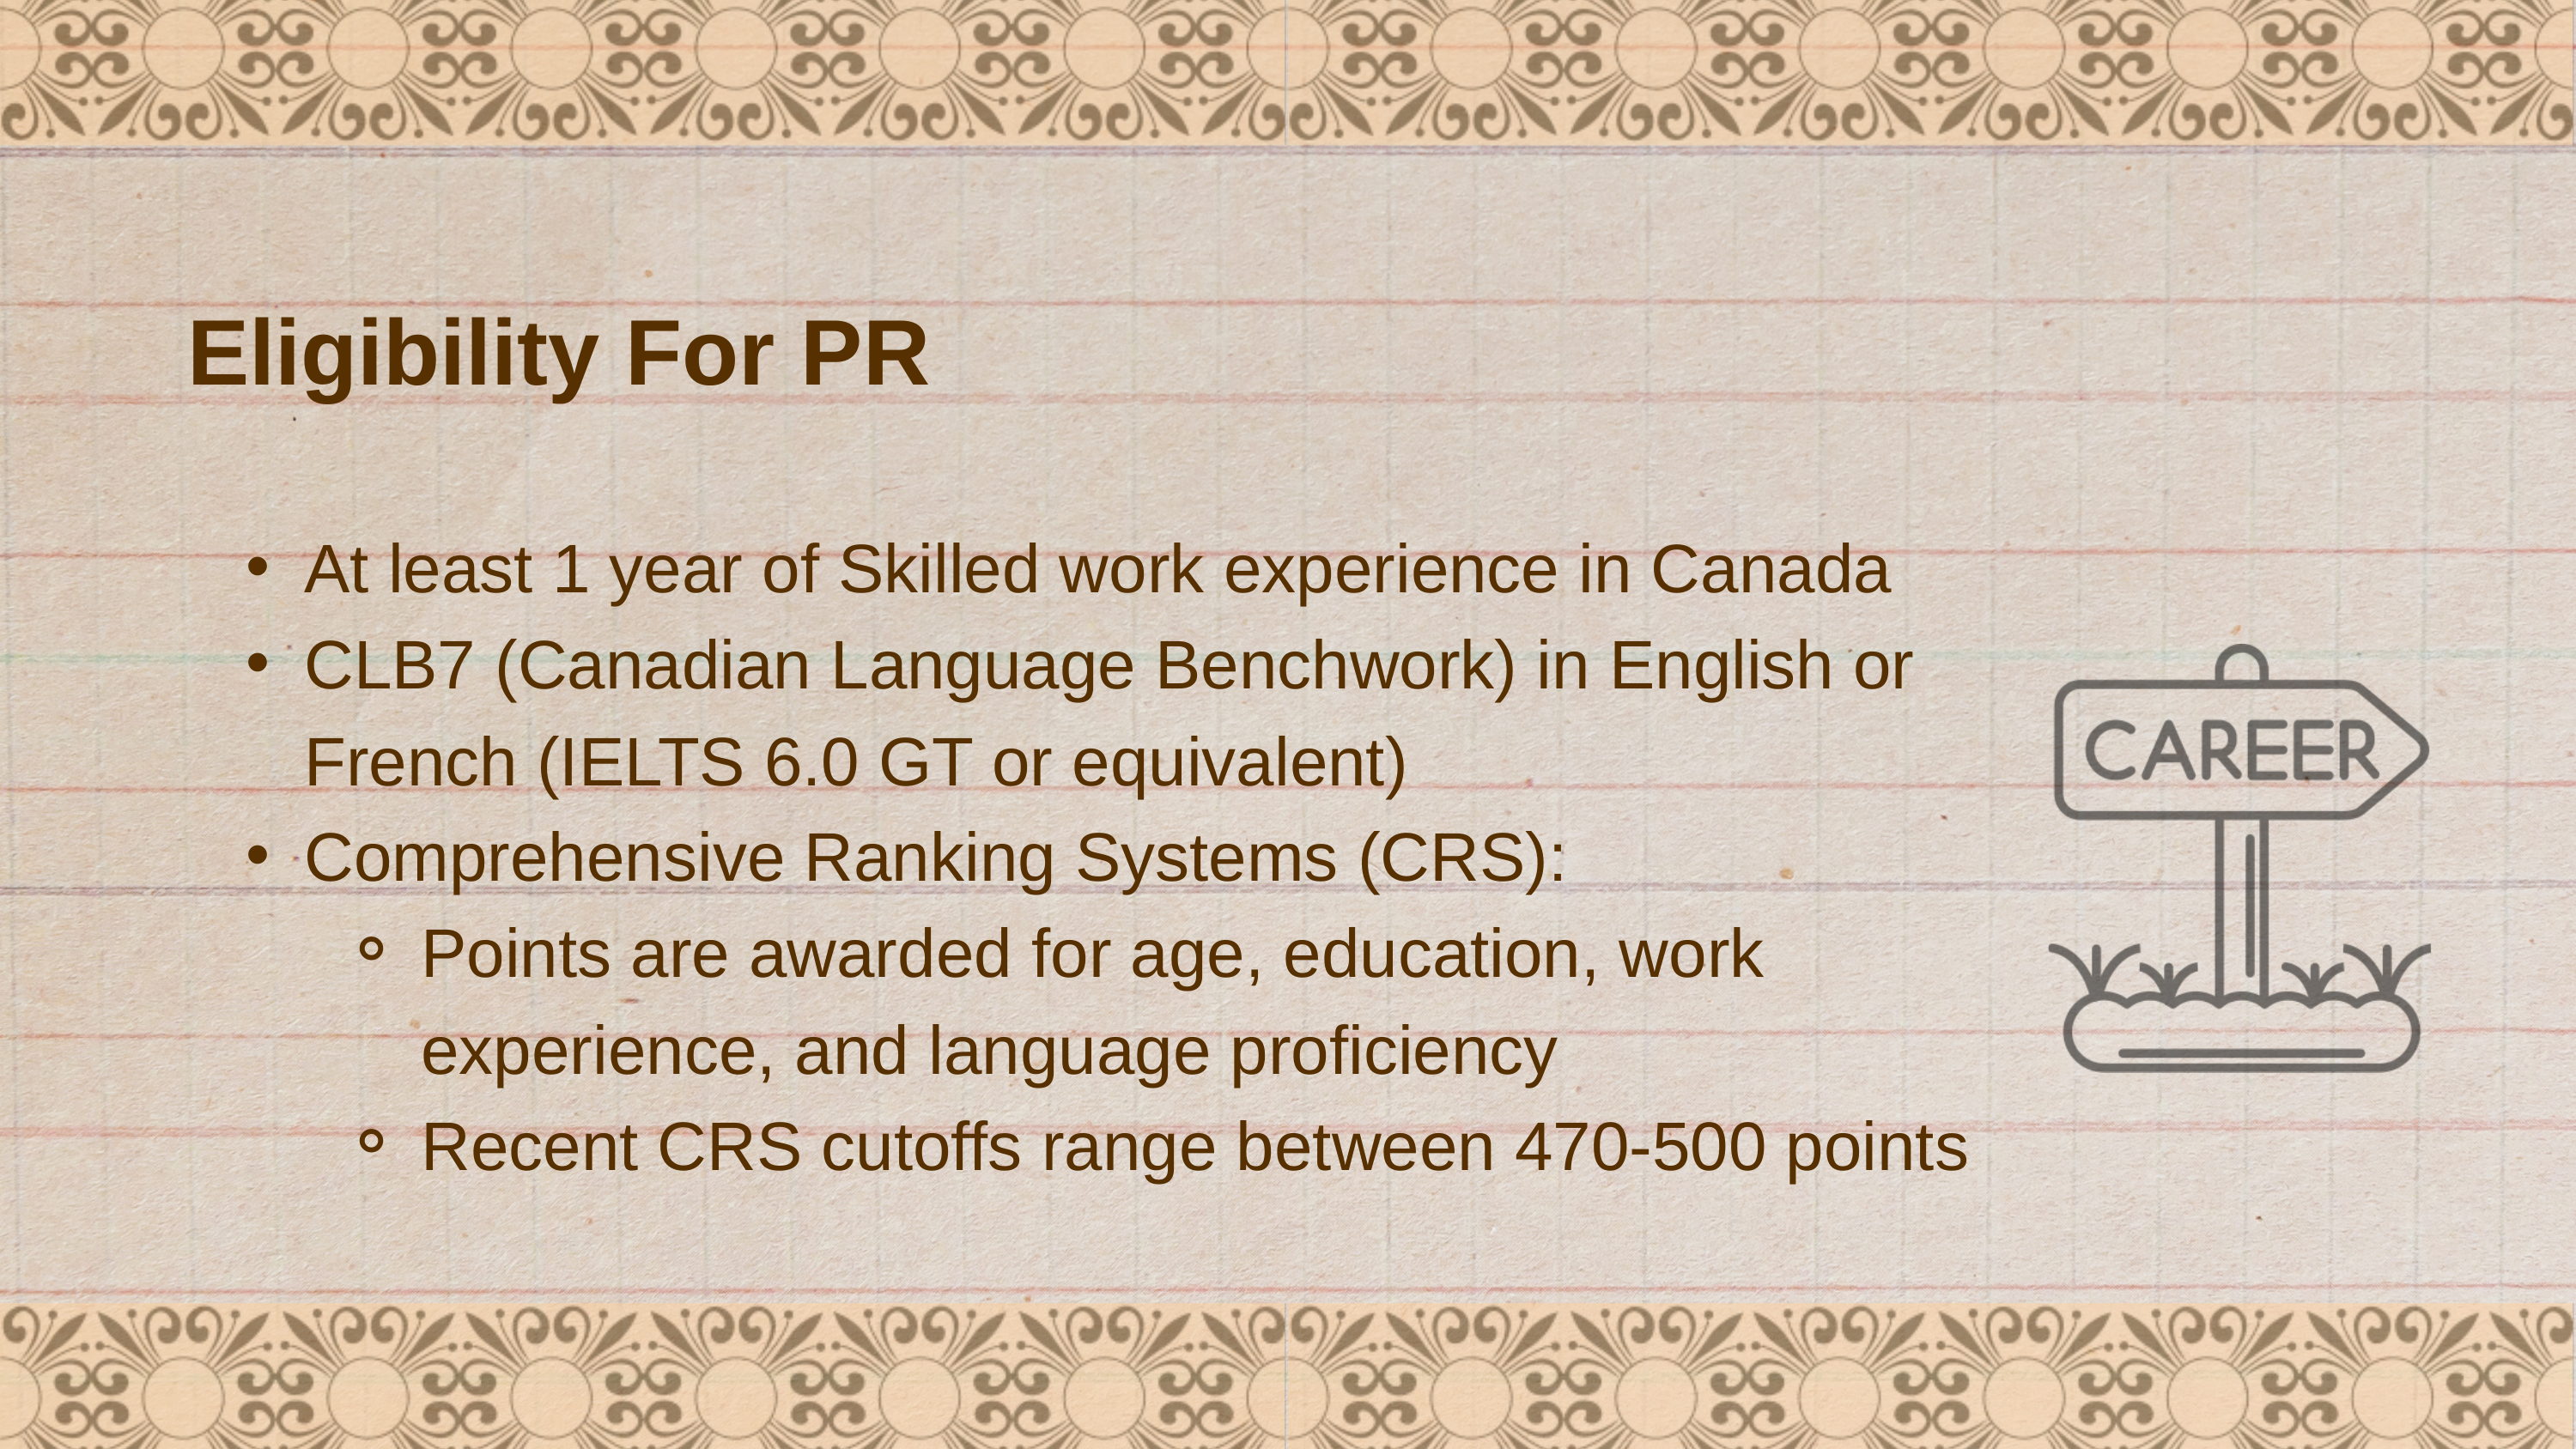

Eligibility For PR
At least 1 year of Skilled work experience in Canada
CLB7 (Canadian Language Benchwork) in English or French (IELTS 6.0 GT or equivalent)
Comprehensive Ranking Systems (CRS):
Points are awarded for age, education, work experience, and language proficiency
Recent CRS cutoffs range between 470-500 points